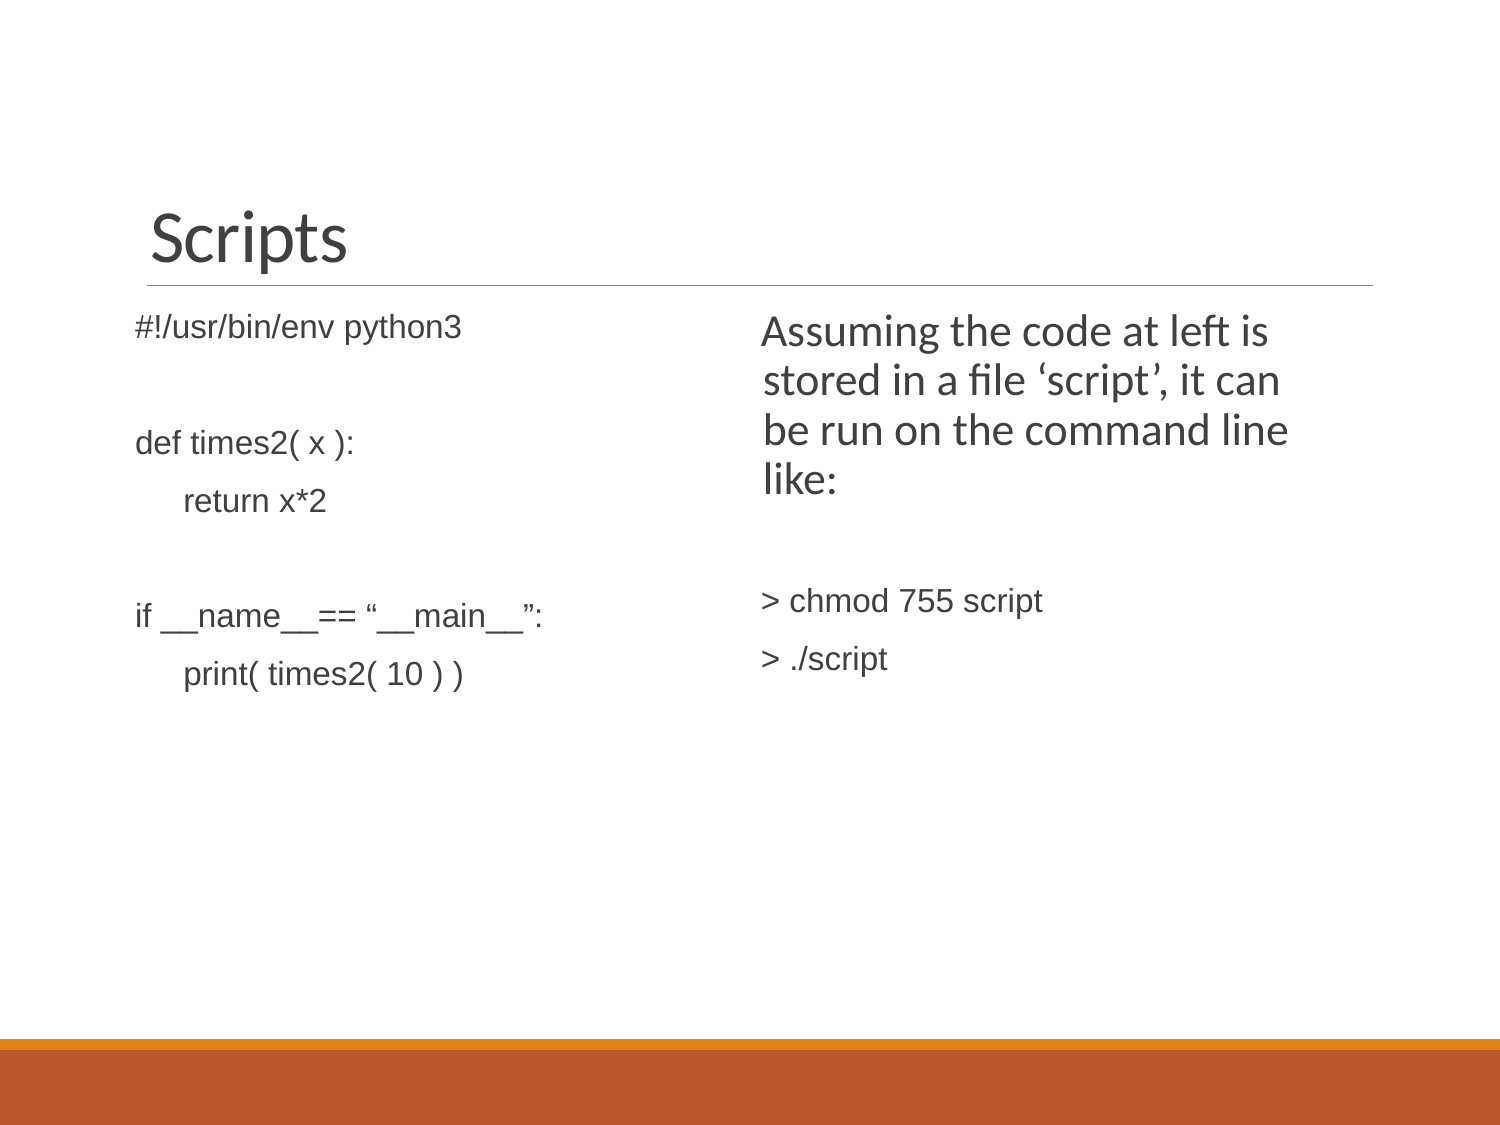

# Scripts
Assuming the code at left is stored in a file ‘script’, it can be run on the command line like:

> chmod 755 script
> ./script
#!/usr/bin/env python3

def times2( x ):
	    return x*2

if __name__== “__main__”:
	    print( times2( 10 ) )